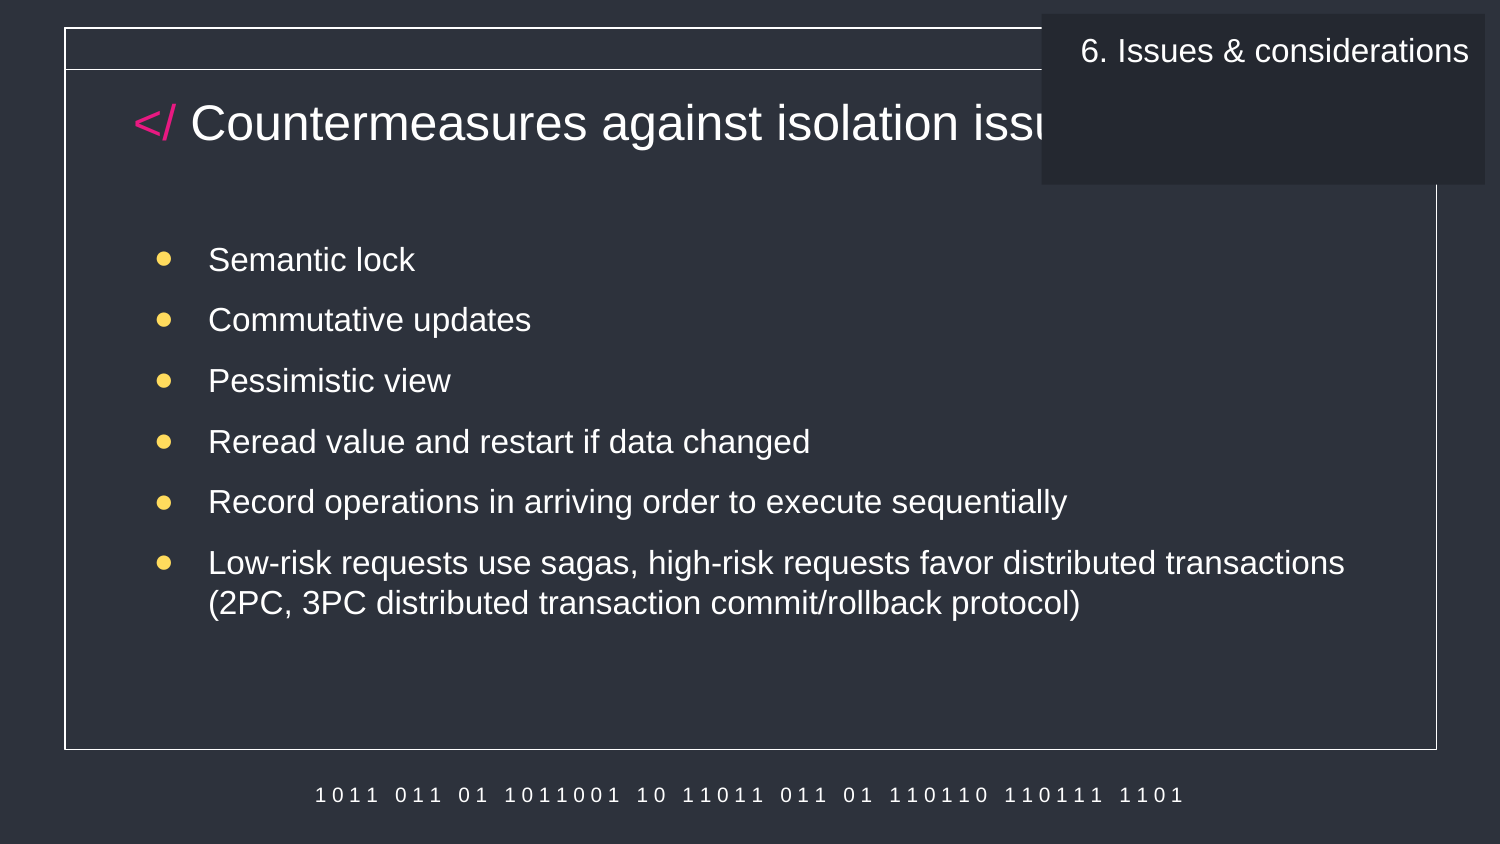

6. Issues & considerations
# </ Countermeasures against isolation issues

Semantic lock
Commutative updates
Pessimistic view
Reread value and restart if data changed
Record operations in arriving order to execute sequentially
Low-risk requests use sagas, high-risk requests favor distributed transactions (2PC, 3PC distributed transaction commit/rollback protocol)